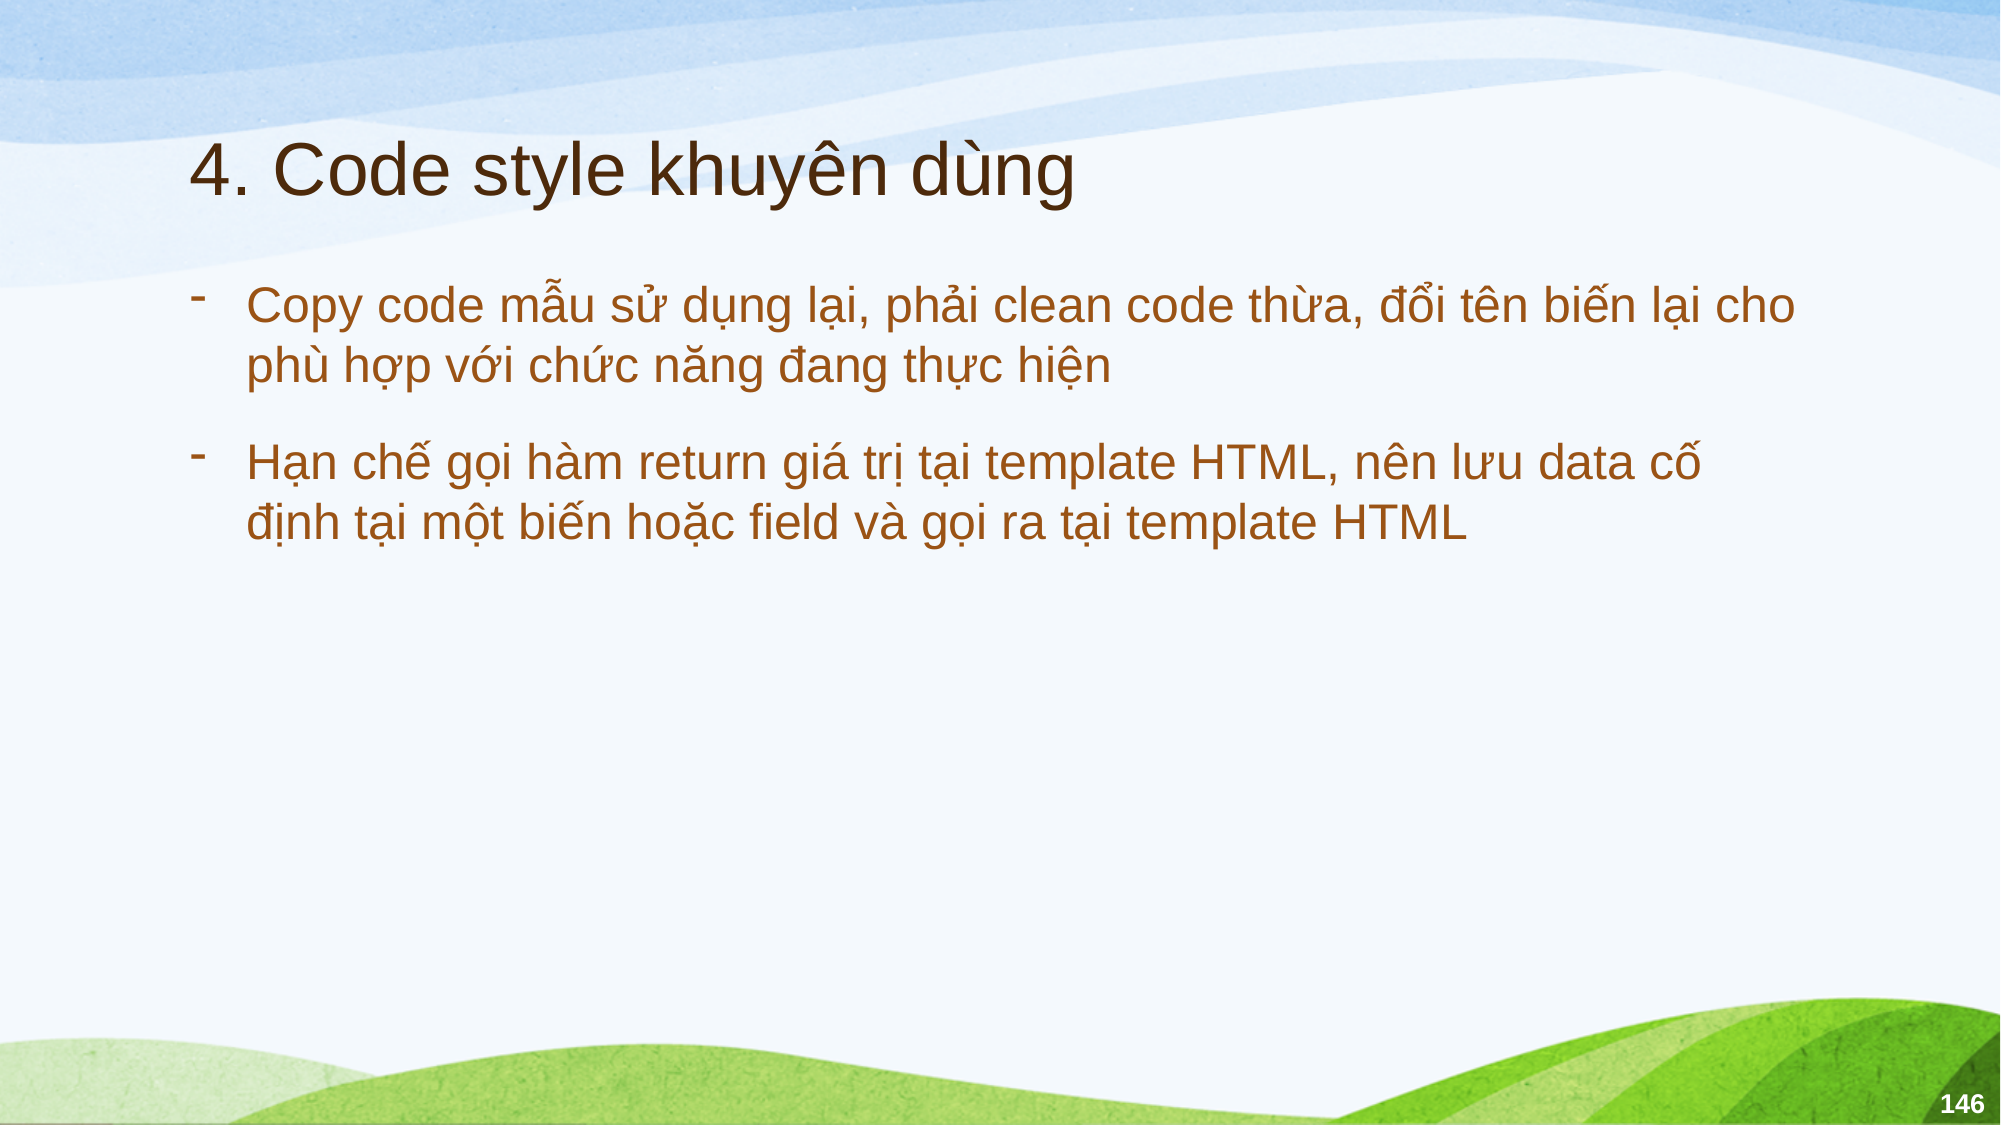

# 4. Code style khuyên dùng
Copy code mẫu sử dụng lại, phải clean code thừa, đổi tên biến lại cho phù hợp với chức năng đang thực hiện
Hạn chế gọi hàm return giá trị tại template HTML, nên lưu data cố định tại một biến hoặc field và gọi ra tại template HTML
146